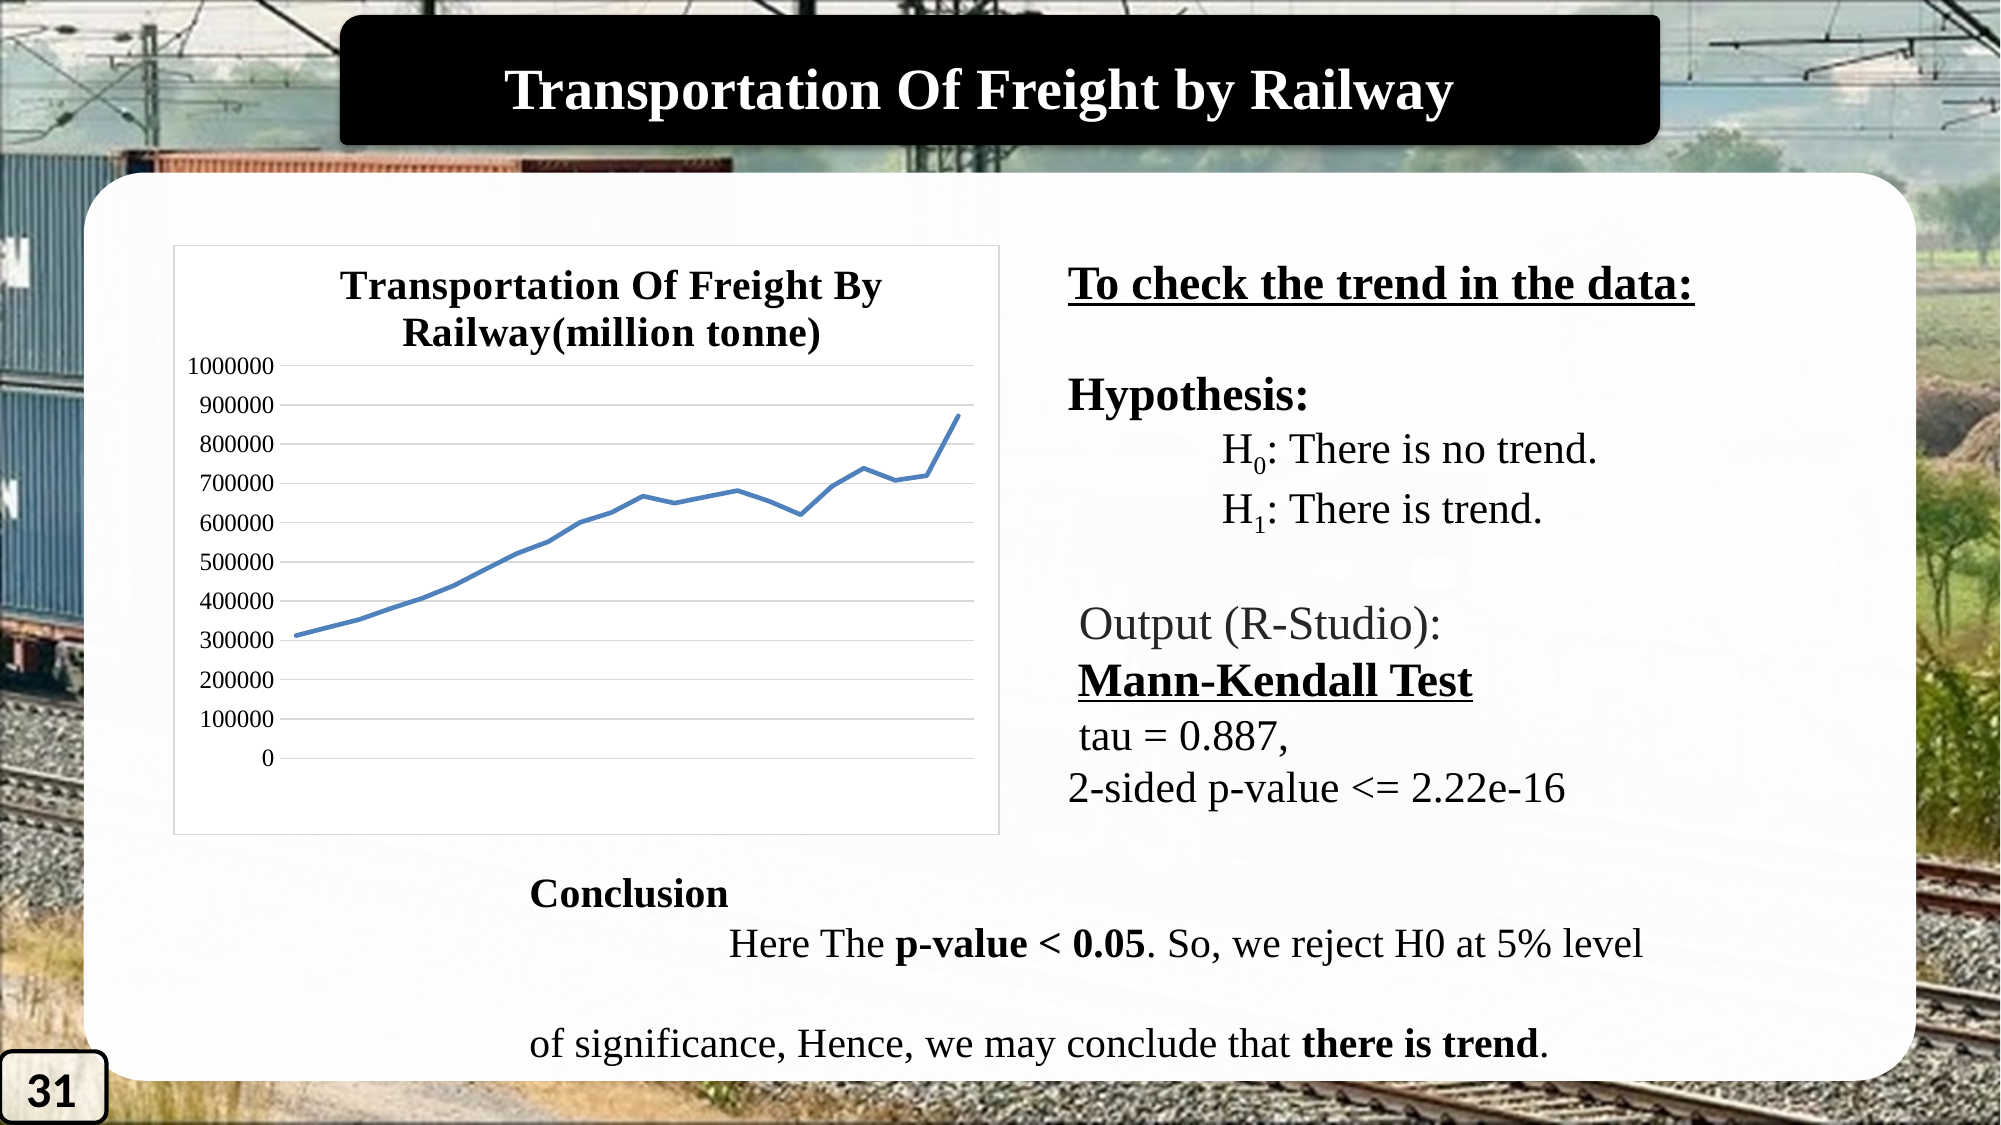

Transportation Of Freight by Railway

### Chart: Transportation Of Freight By Railway(million tonne)

| Category | Freight By Railway |
|---|---|
| 2000 | 312371.0 |
| 2001 | 333228.0 |
| 2002 | 353194.0 |
| 2003 | 381241.0 |
| 2004 | 407398.0 |
| 2005 | 439596.0 |
| 2006 | 480993.0 |
| 2007 | 521371.0 |
| 2008 | 551448.0 |
| 2009 | 600548.0 |
| 2010 | 625723.0 |
| 2011 | 667607.0 |
| 2012 | 649645.0 |
| 2013 | 665810.0 |
| 2014 | 681696.0 |
| 2015 | 654481.0 |
| 2016 | 620175.0 |
| 2017 | 692916.0 |
| 2018 | 738523.0 |
| 2019 | 707665.0 |
| 2020 | 719762.0 |
| 2021 | 871816.0 |
To check the trend in the data:

Hypothesis:
              H0: There is no trend.
              H1: There is trend.

 Output (R-Studio):
 Mann-Kendall Test
 tau = 0.887,
2-sided p-value <= 2.22e-16

Conclusion
                   Here The p-value < 0.05. So, we reject H0 at 5% level
of significance, Hence, we may conclude that there is trend.
31